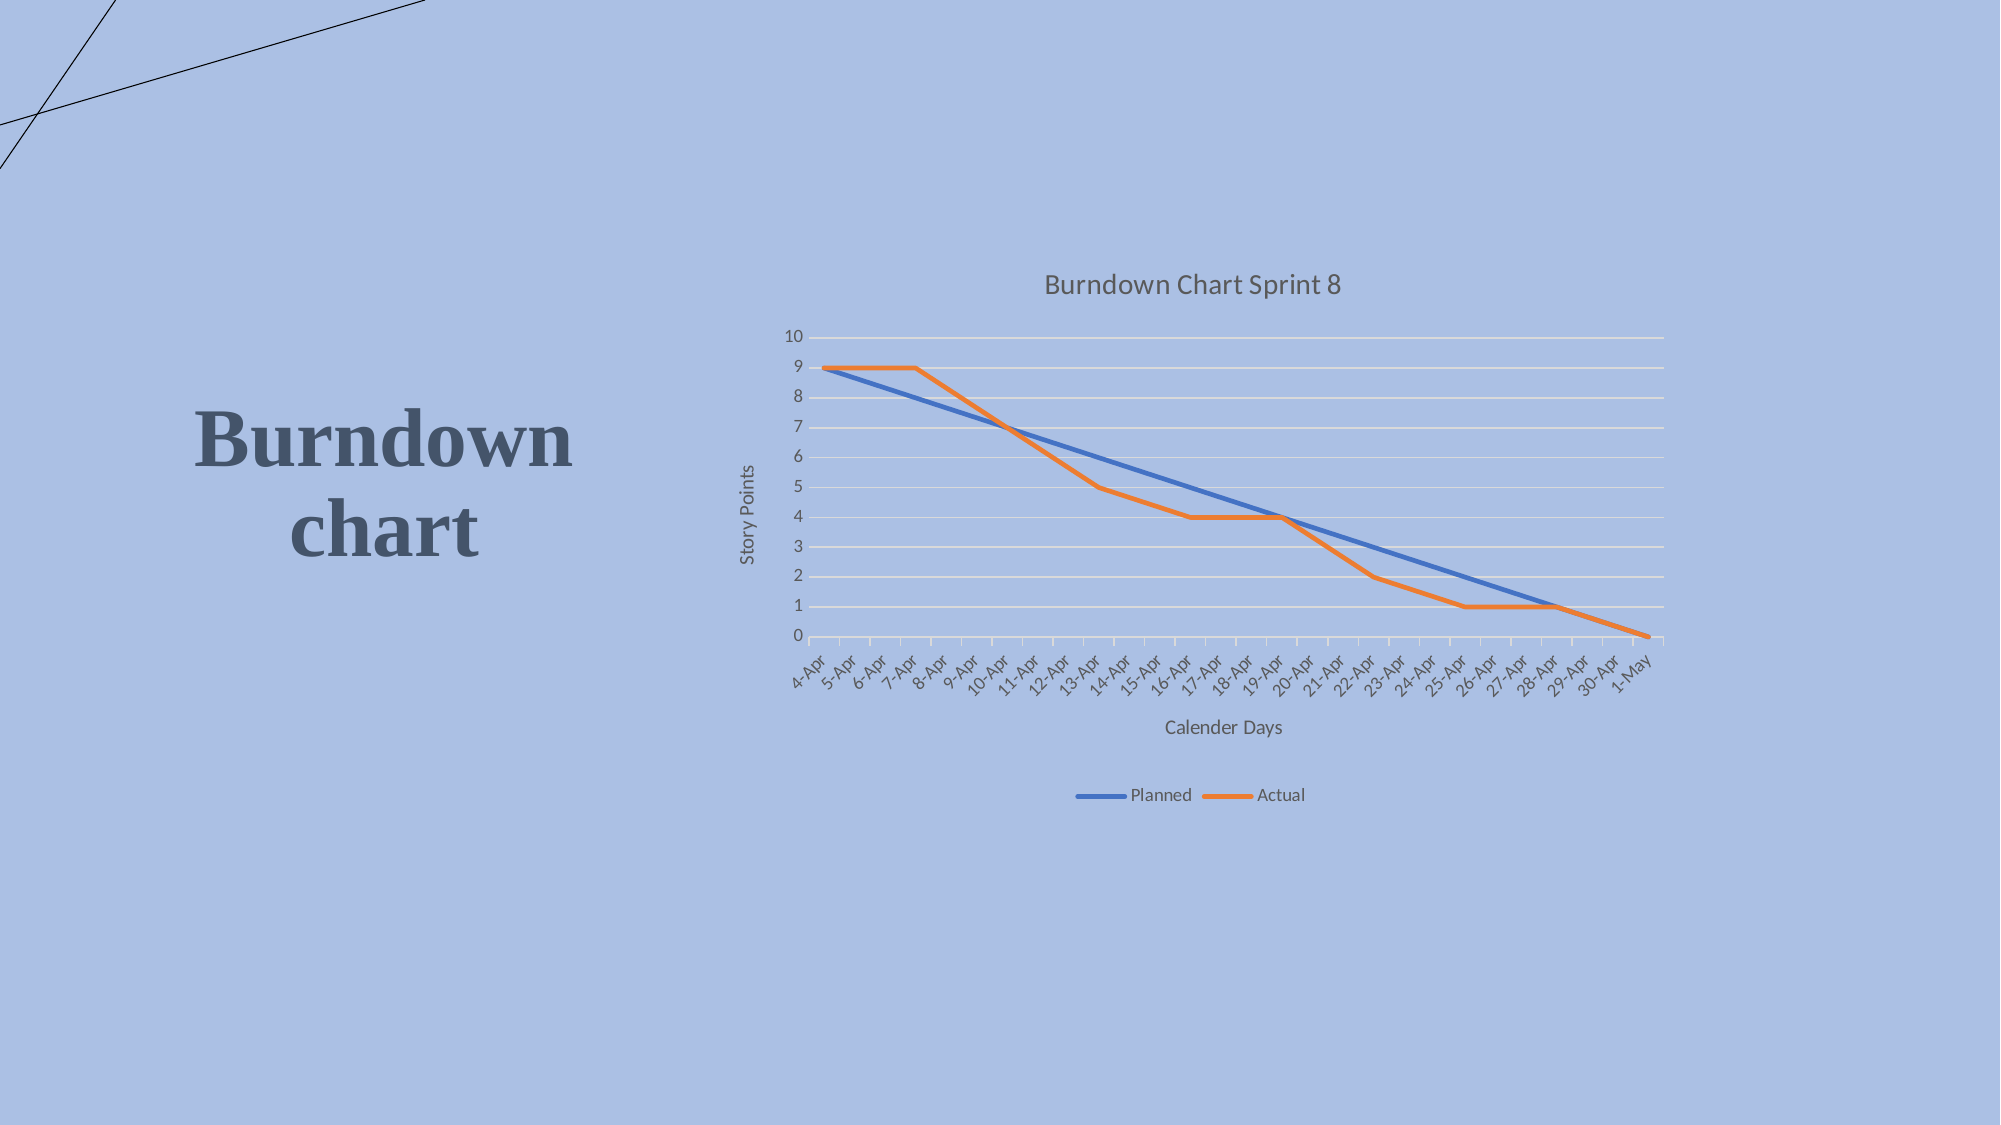

### Chart: Burndown Chart Sprint 8

| Category | Planned | Actual  |
|---|---|---|
| 45020 | 9.0 | 9.0 |
| 45023 | 8.0 | 9.0 |
| 45026 | 7.0 | 7.0 |
| 45029 | 6.0 | 5.0 |
| 45032 | 5.0 | 4.0 |
| 45035 | 4.0 | 4.0 |
| 45038 | 3.0 | 2.0 |
| 45041 | 2.0 | 1.0 |
| 45044 | 1.0 | 1.0 |
| 45047 | 0.0 | 0.0 |
Burndown chart